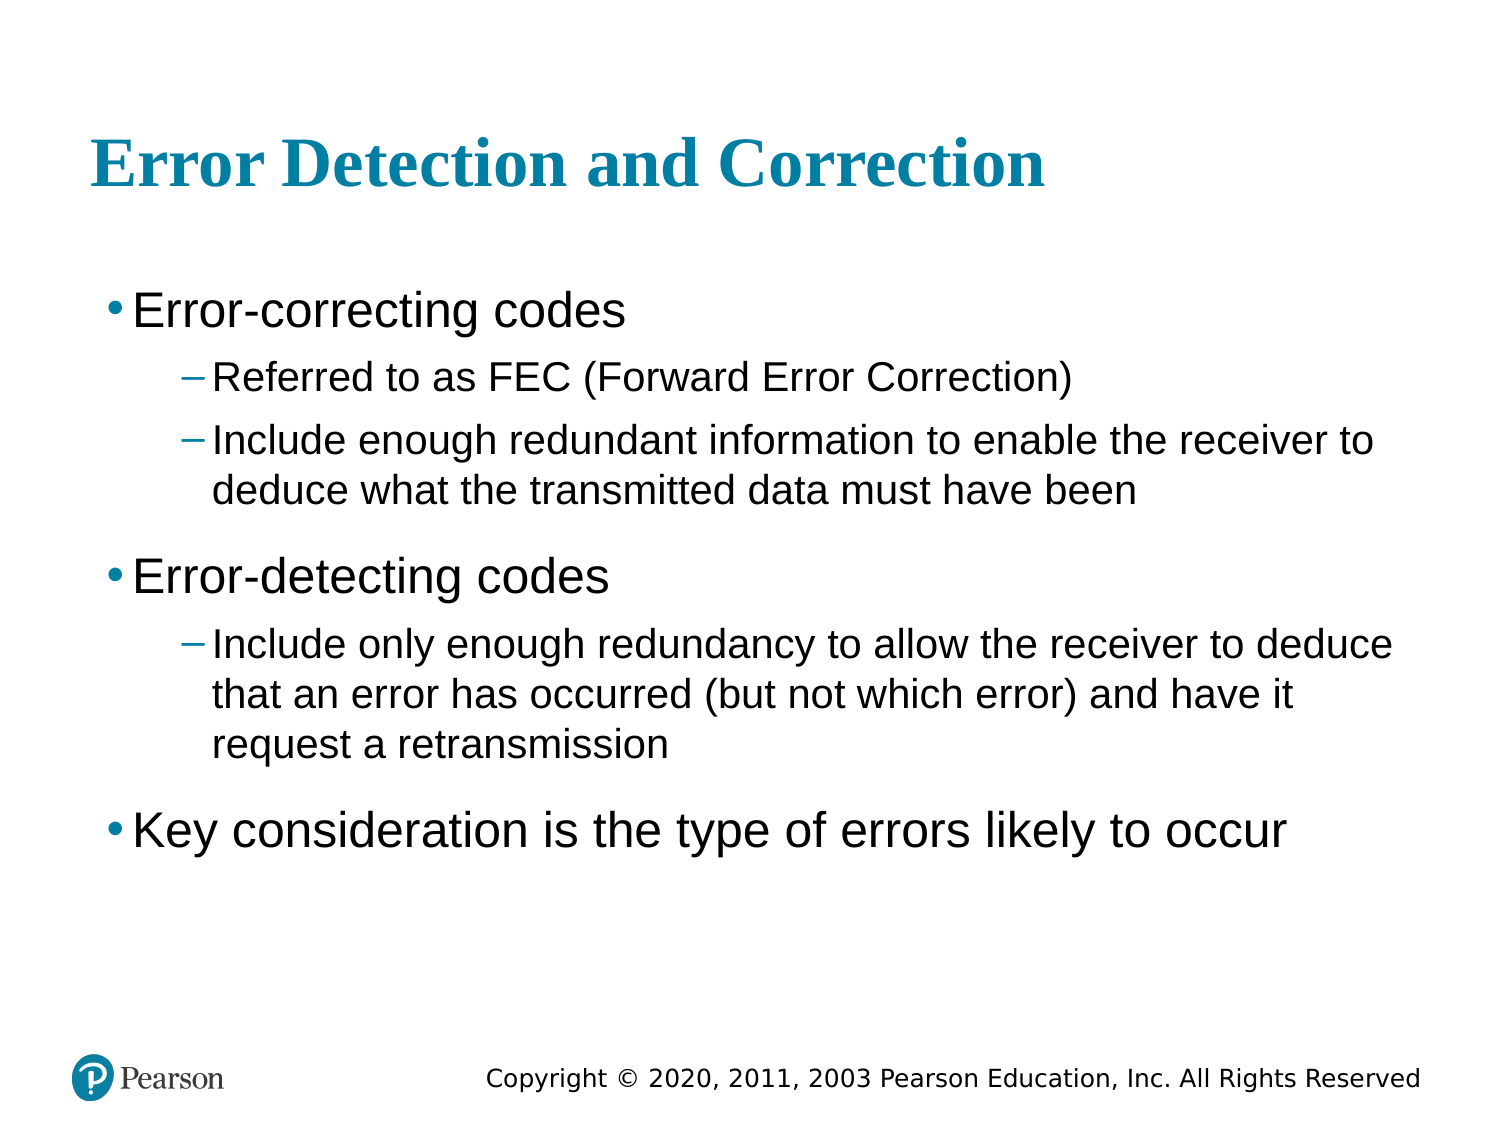

# Error Detection and Correction
Error-correcting codes
Referred to as FEC (Forward Error Correction)
Include enough redundant information to enable the receiver to deduce what the transmitted data must have been
Error-detecting codes
Include only enough redundancy to allow the receiver to deduce that an error has occurred (but not which error) and have it request a retransmission
Key consideration is the type of errors likely to occur